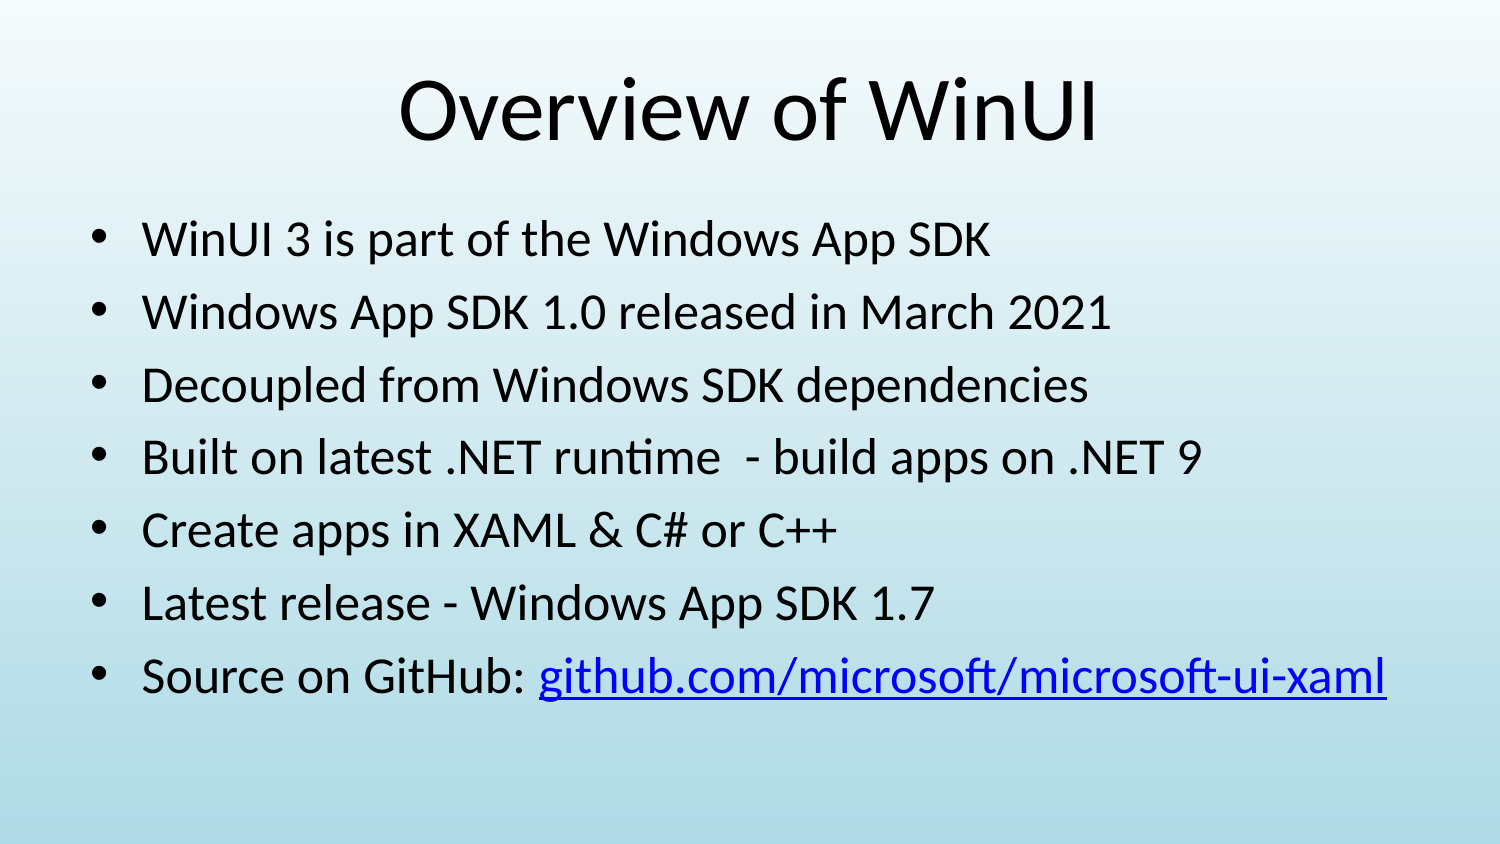

# Overview of WinUI
WinUI 3 is part of the Windows App SDK
Windows App SDK 1.0 released in March 2021
Decoupled from Windows SDK dependencies
Built on latest .NET runtime  - build apps on .NET 9
Create apps in XAML & C# or C++
Latest release - Windows App SDK 1.7
Source on GitHub: github.com/microsoft/microsoft-ui-xaml